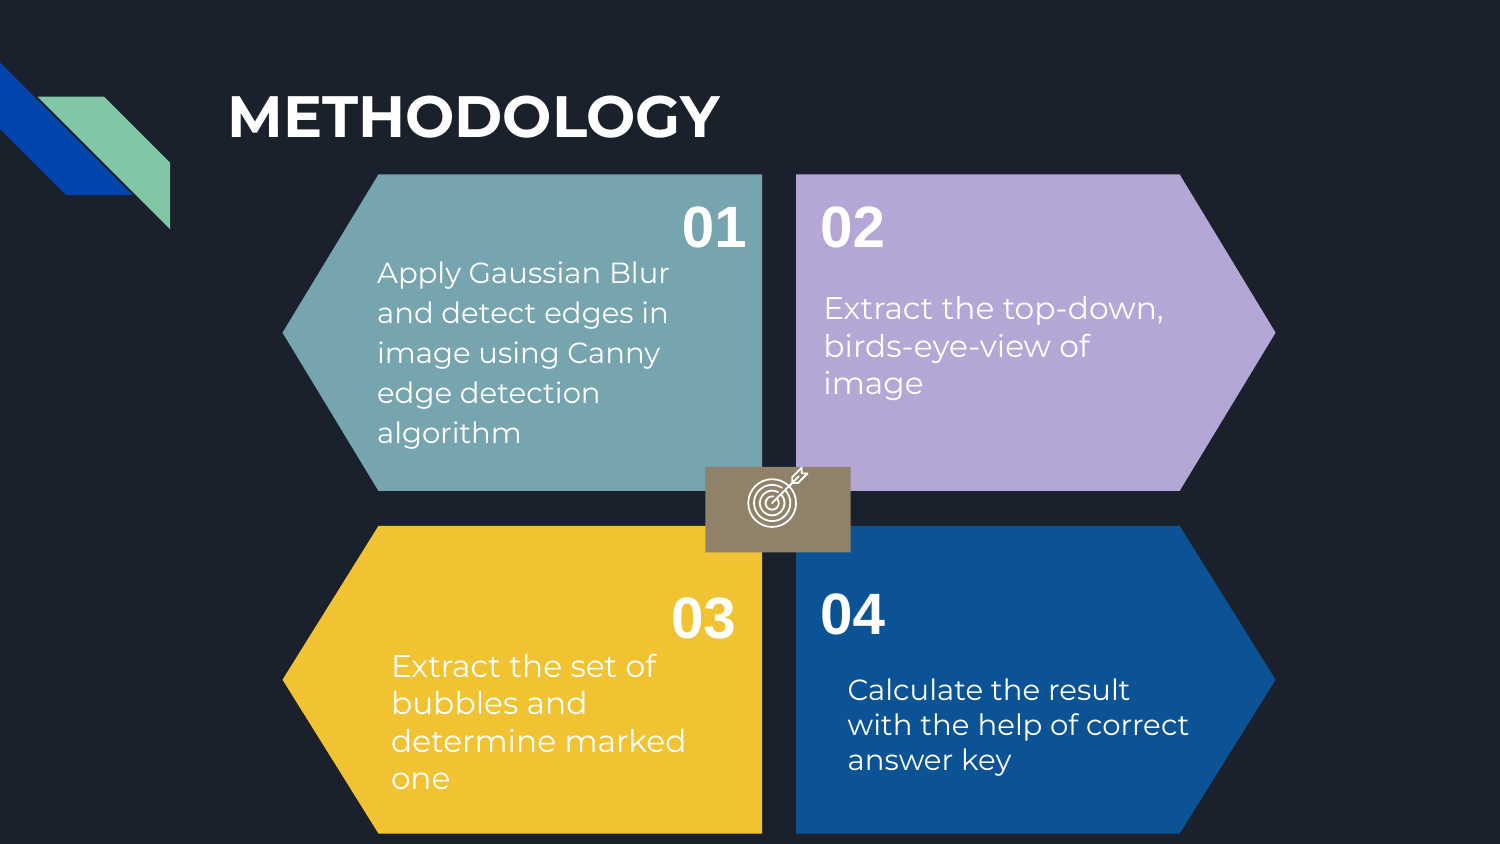

# METHODOLOGY

01
02
Apply Gaussian Blur and detect edges in  image using Canny edge detection algorithm
Extract the top-down, birds-eye-view of image

04
03
Extract the set of bubbles and determine marked one
Calculate the result with the help of correct answer key